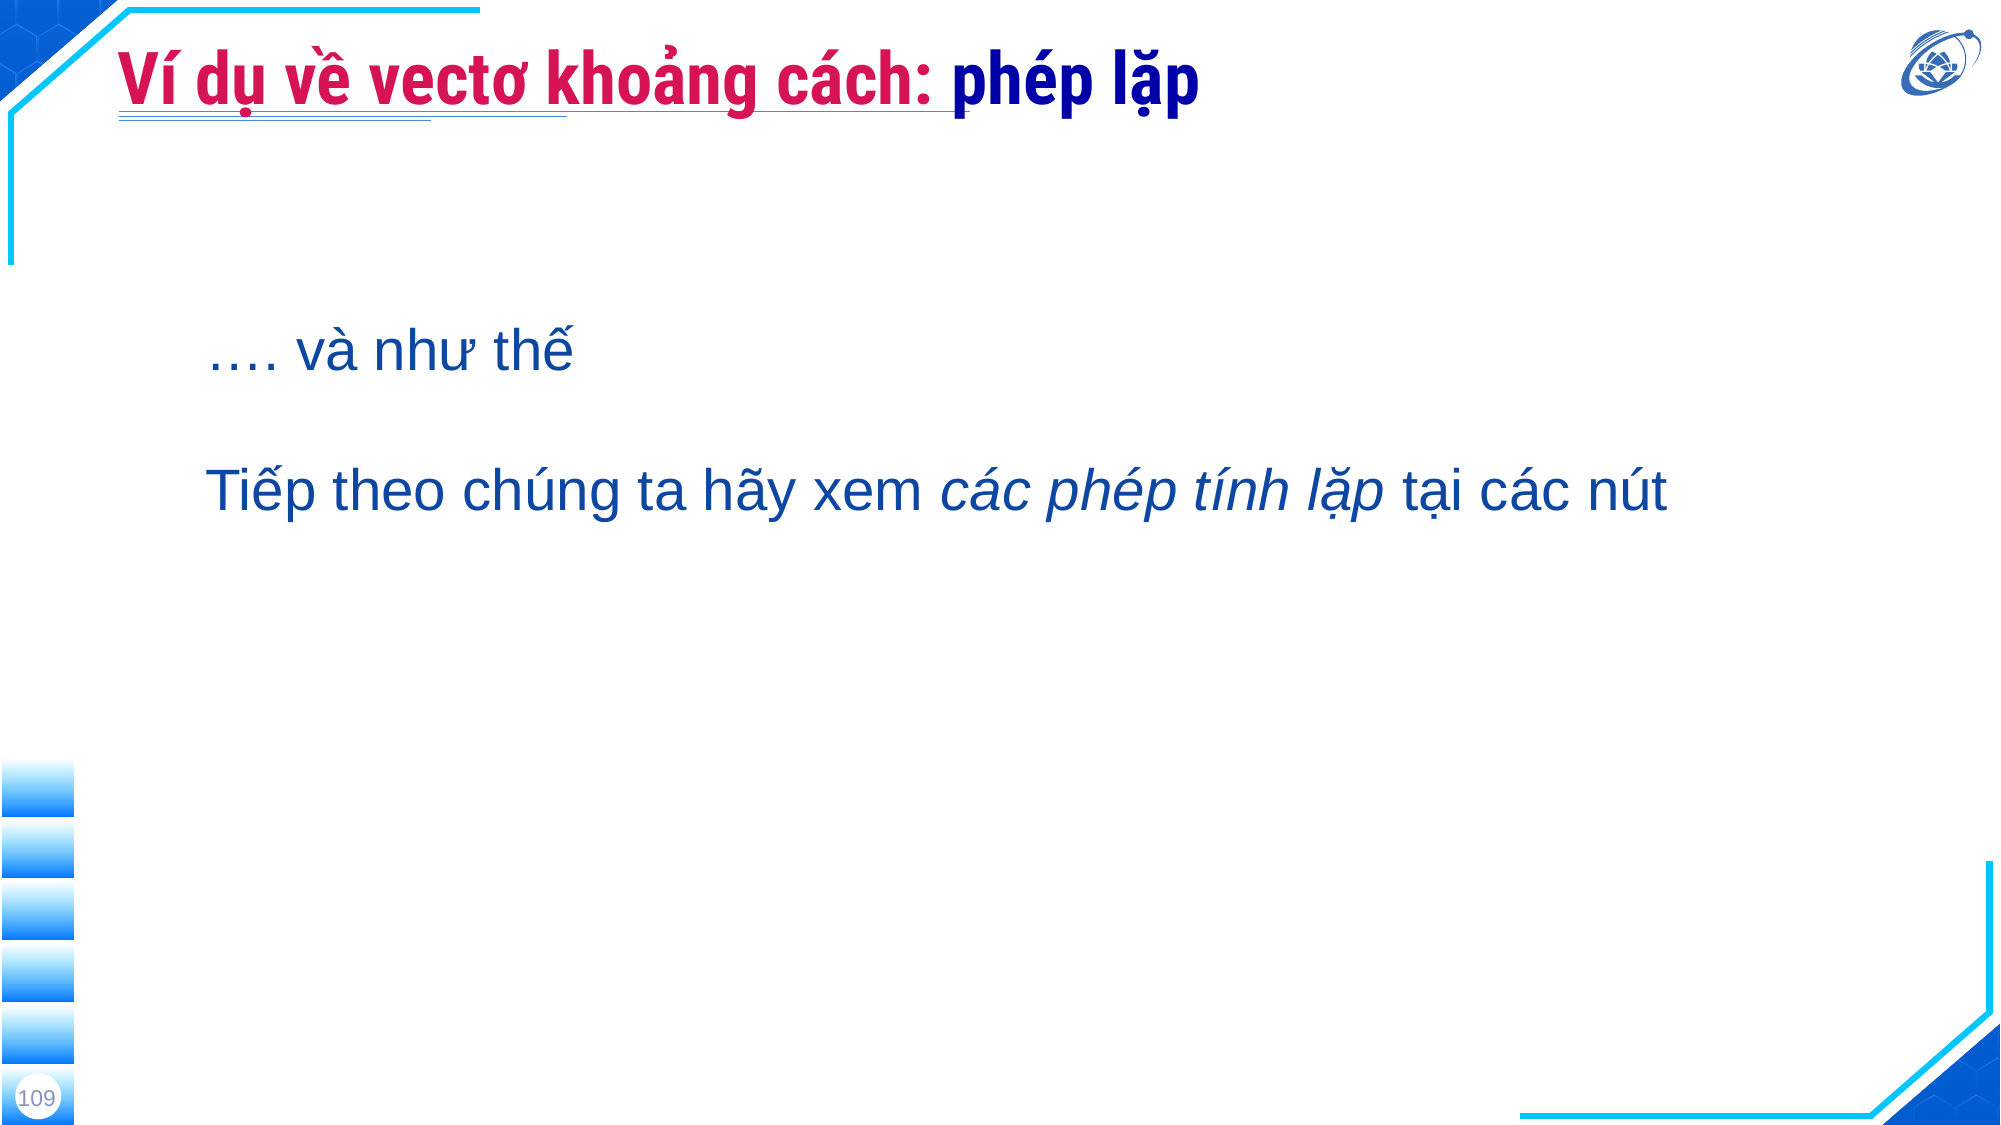

# Ví dụ về vectơ khoảng cách: phép lặp
…. và như thế

Tiếp theo chúng ta hãy xem các phép tính lặp tại các nút
109